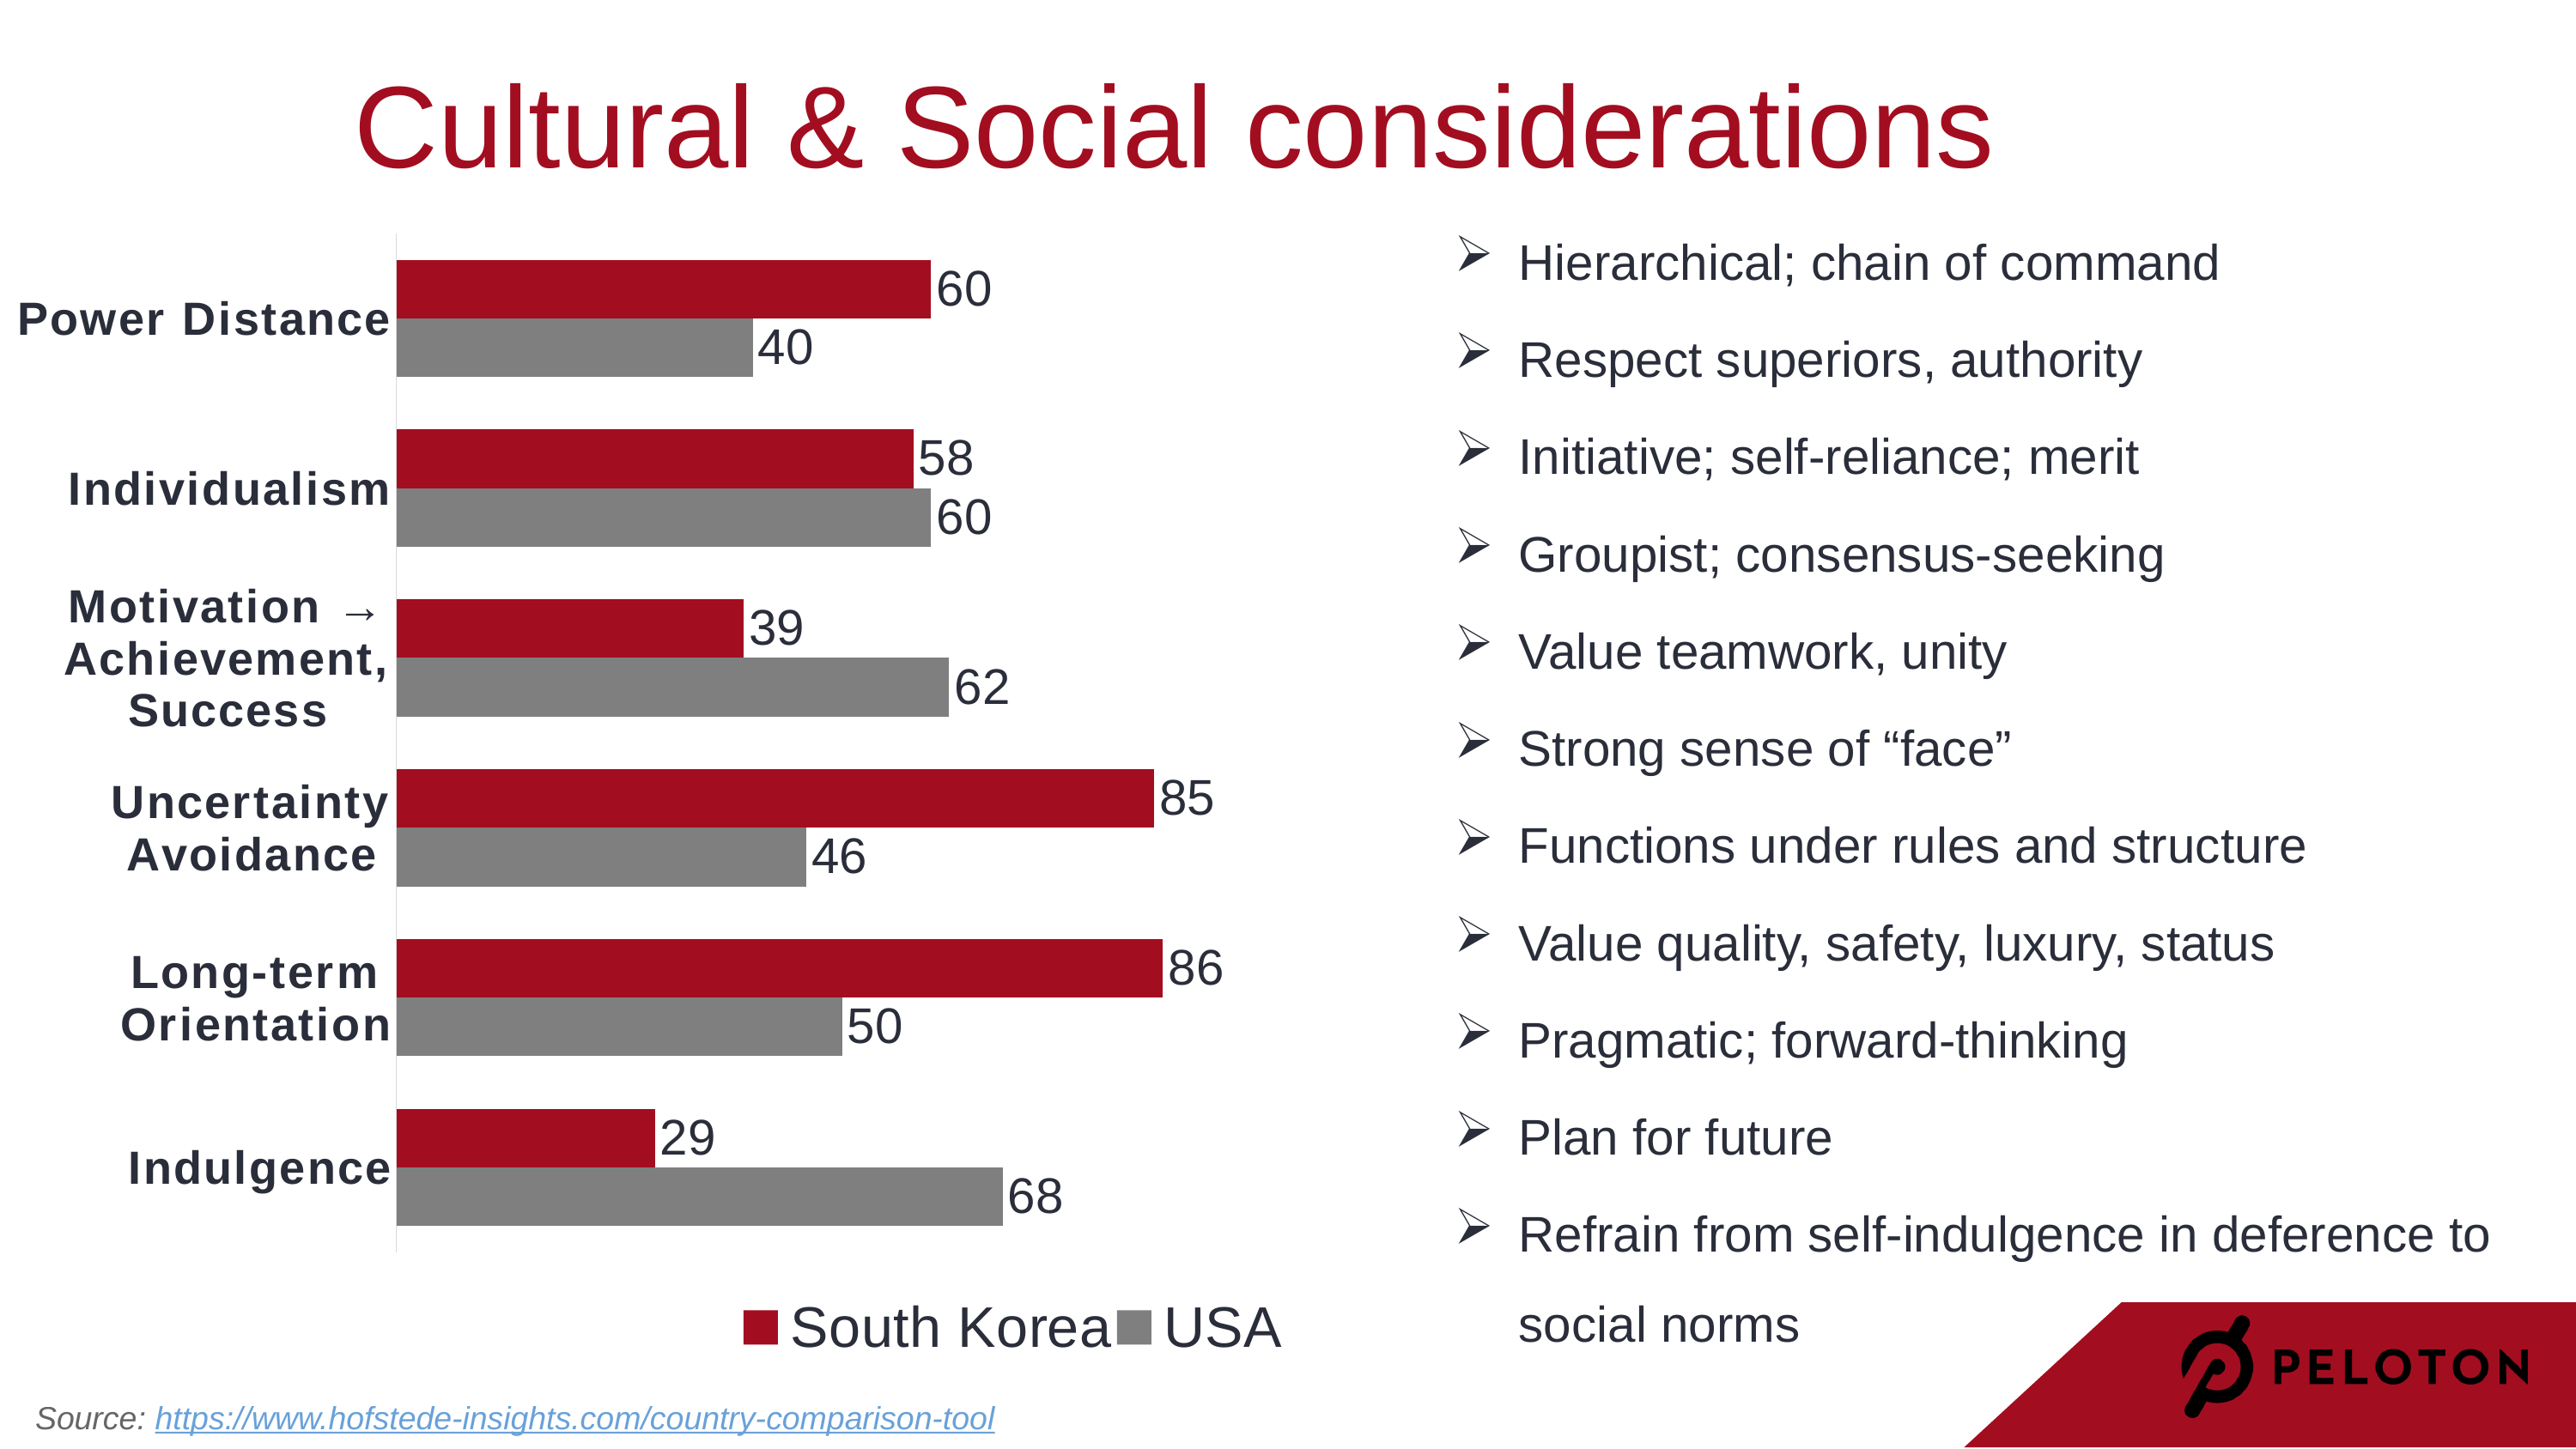

Cultural & Social considerations

### Chart

| Category | USA | South Korea |
|---|---|---|
| Indulgence | 68.0 | 29.0 |
| Long-term Orientation | 50.0 | 86.0 |
| Uncertainty Avoidance | 46.0 | 85.0 |
| Motivation → Achievement, Success | 62.0 | 39.0 |
| Individualism | 60.0 | 58.0 |
| Power Distance | 40.0 | 60.0 |
Hierarchical; chain of command
Respect superiors, authority
Initiative; self-reliance; merit
Groupist; consensus-seeking
Value teamwork, unity
Strong sense of “face”
Functions under rules and structure
Value quality, safety, luxury, status
Pragmatic; forward-thinking
Plan for future
Refrain from self-indulgence in deference to social norms

Source: https://www.hofstede-insights.com/country-comparison-tool